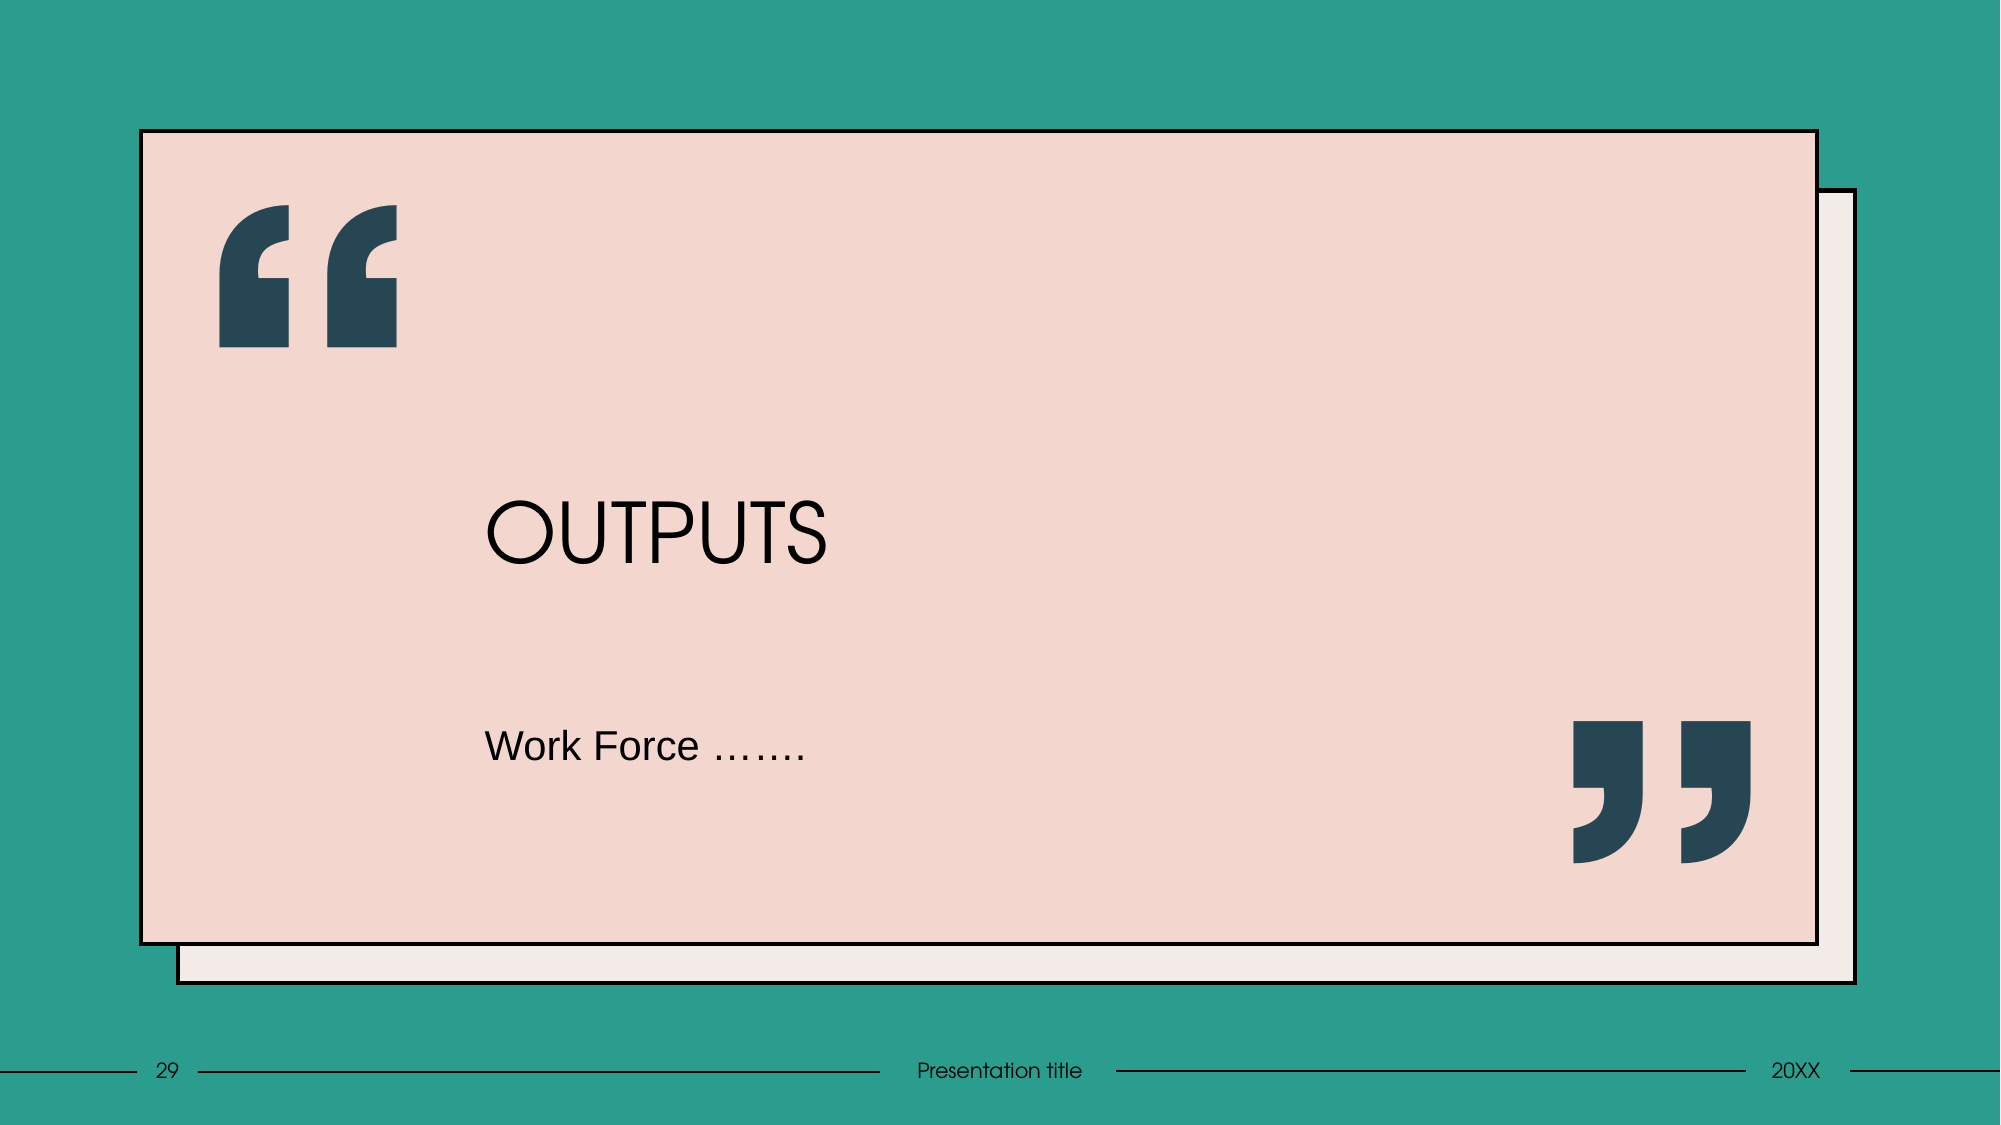

“
# OUTPUTS
”
Work Force …….

29
Presentation title
20XX